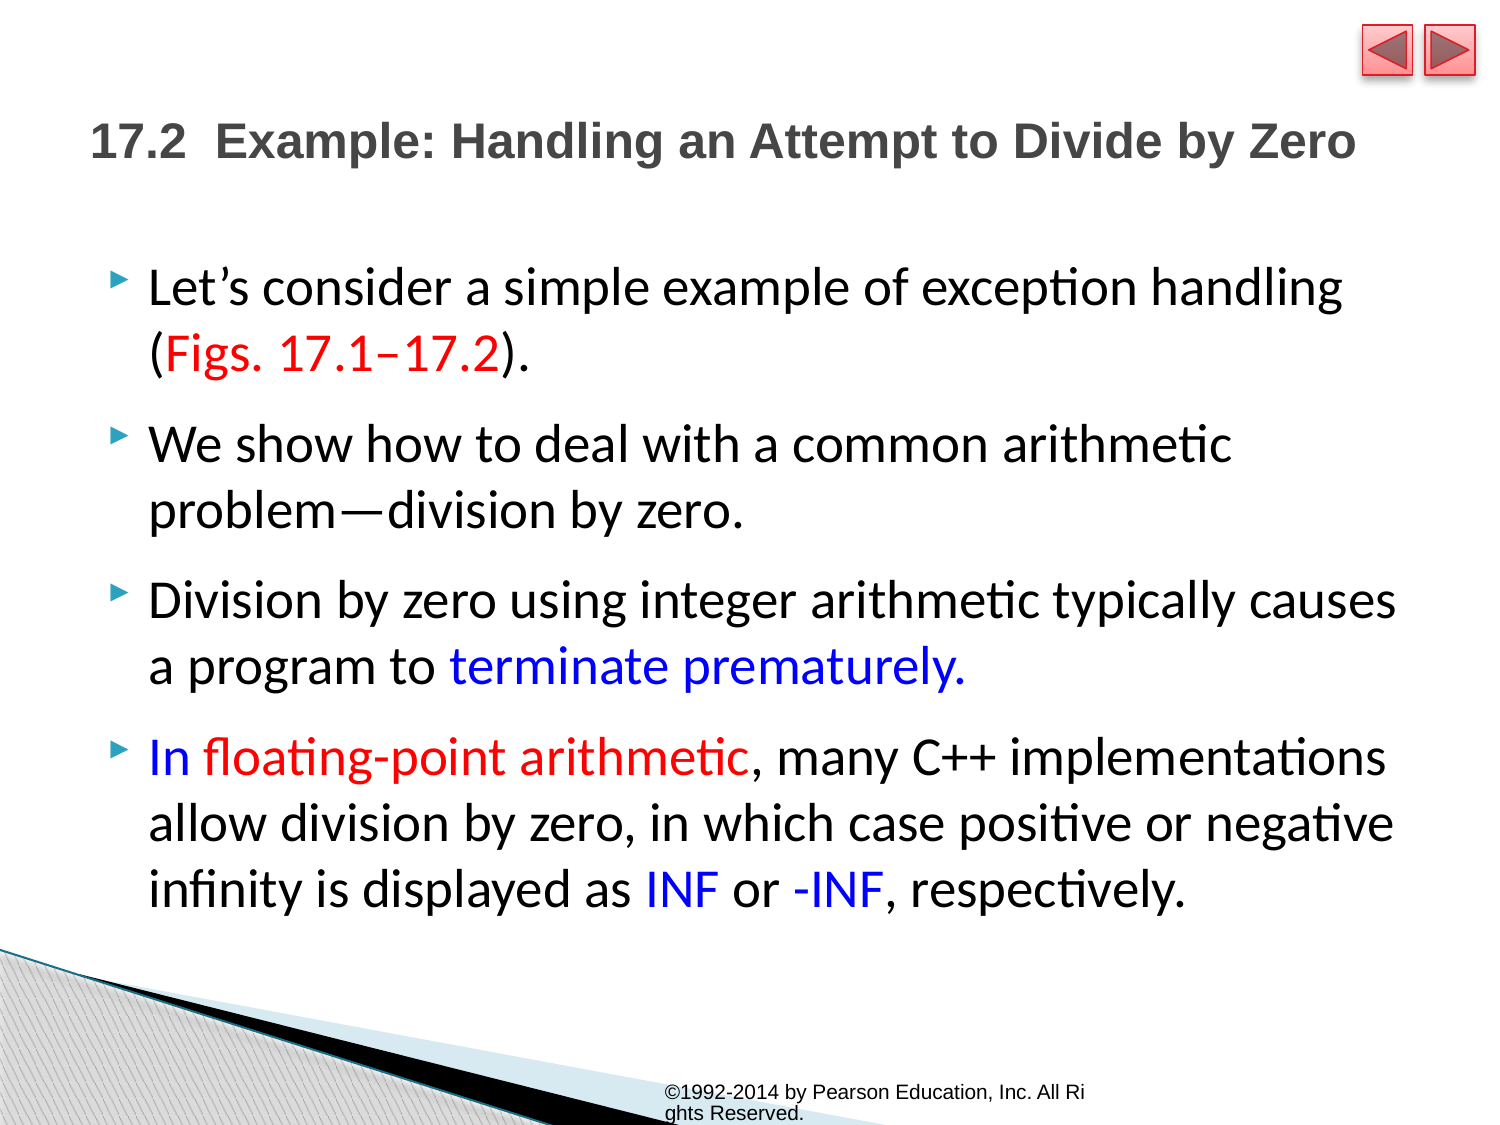

# 17.2  Example: Handling an Attempt to Divide by Zero
Let’s consider a simple example of exception handling (Figs. 17.1–17.2).
We show how to deal with a common arithmetic problem—division by zero.
Division by zero using integer arithmetic typically causes a program to terminate prematurely.
In floating-point arithmetic, many C++ implementations allow division by zero, in which case positive or negative infinity is displayed as INF or -INF, respectively.
©1992-2014 by Pearson Education, Inc. All Rights Reserved.